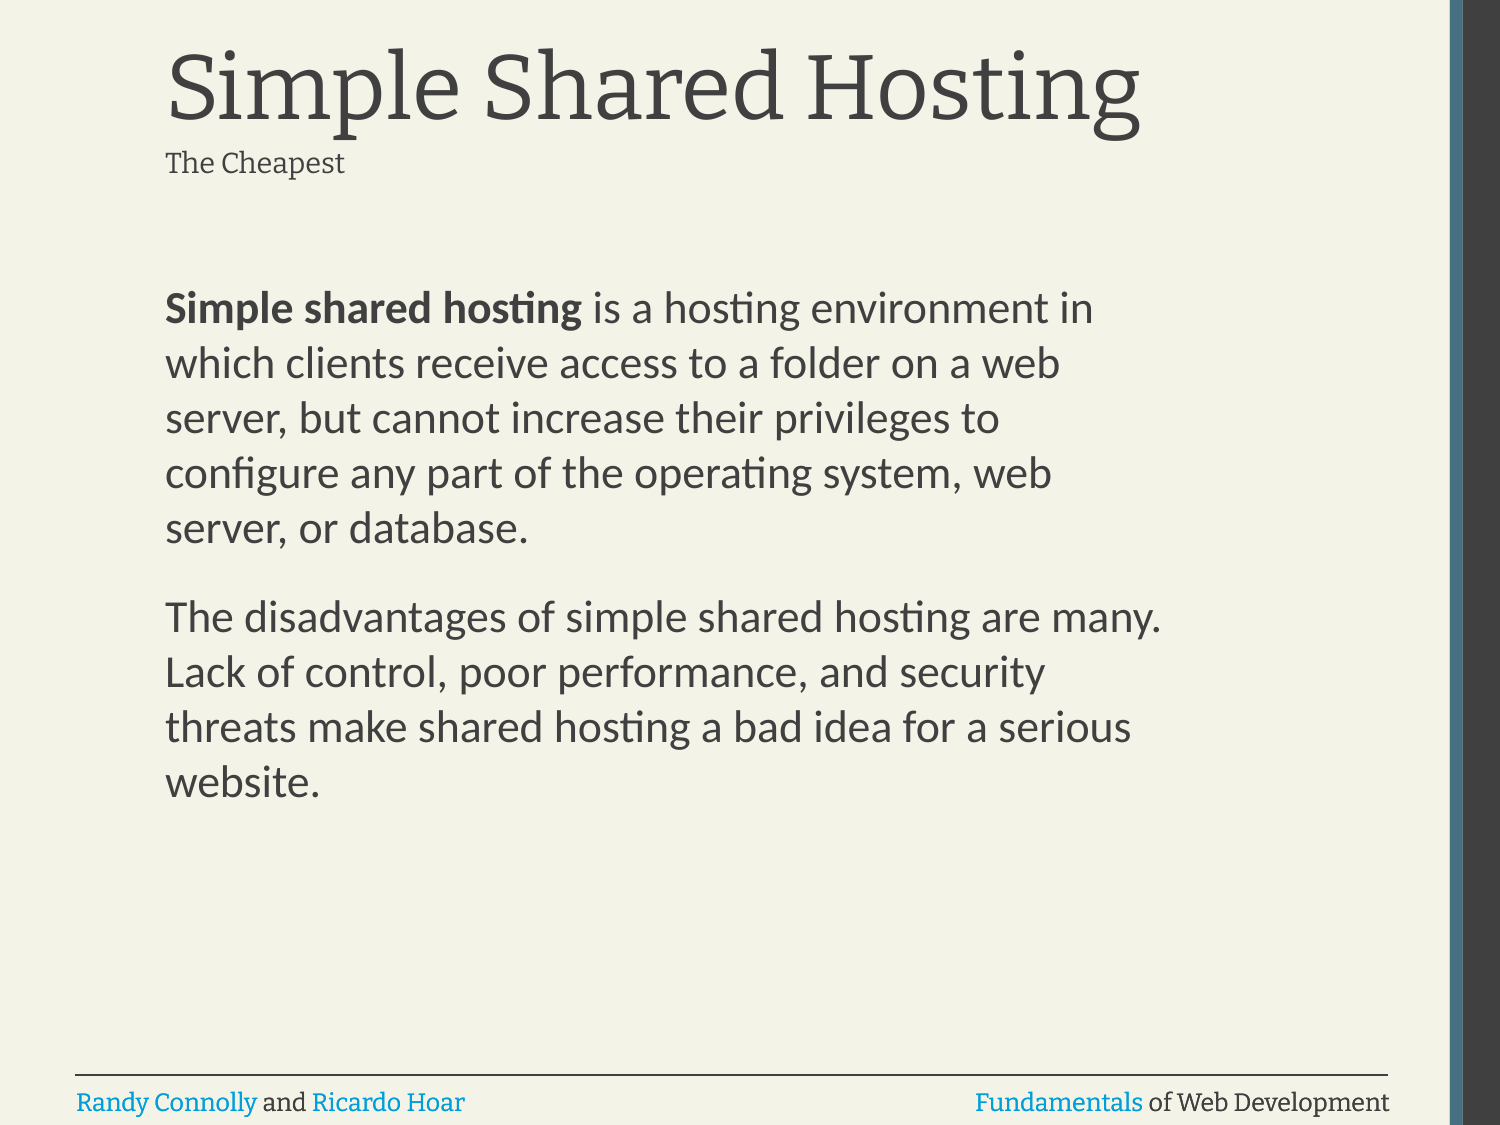

# Simple Shared Hosting
The Cheapest
Simple shared hosting is a hosting environment in which clients receive access to a folder on a web server, but cannot increase their privileges to configure any part of the operating system, web server, or database.
The disadvantages of simple shared hosting are many. Lack of control, poor performance, and security threats make shared hosting a bad idea for a serious website.